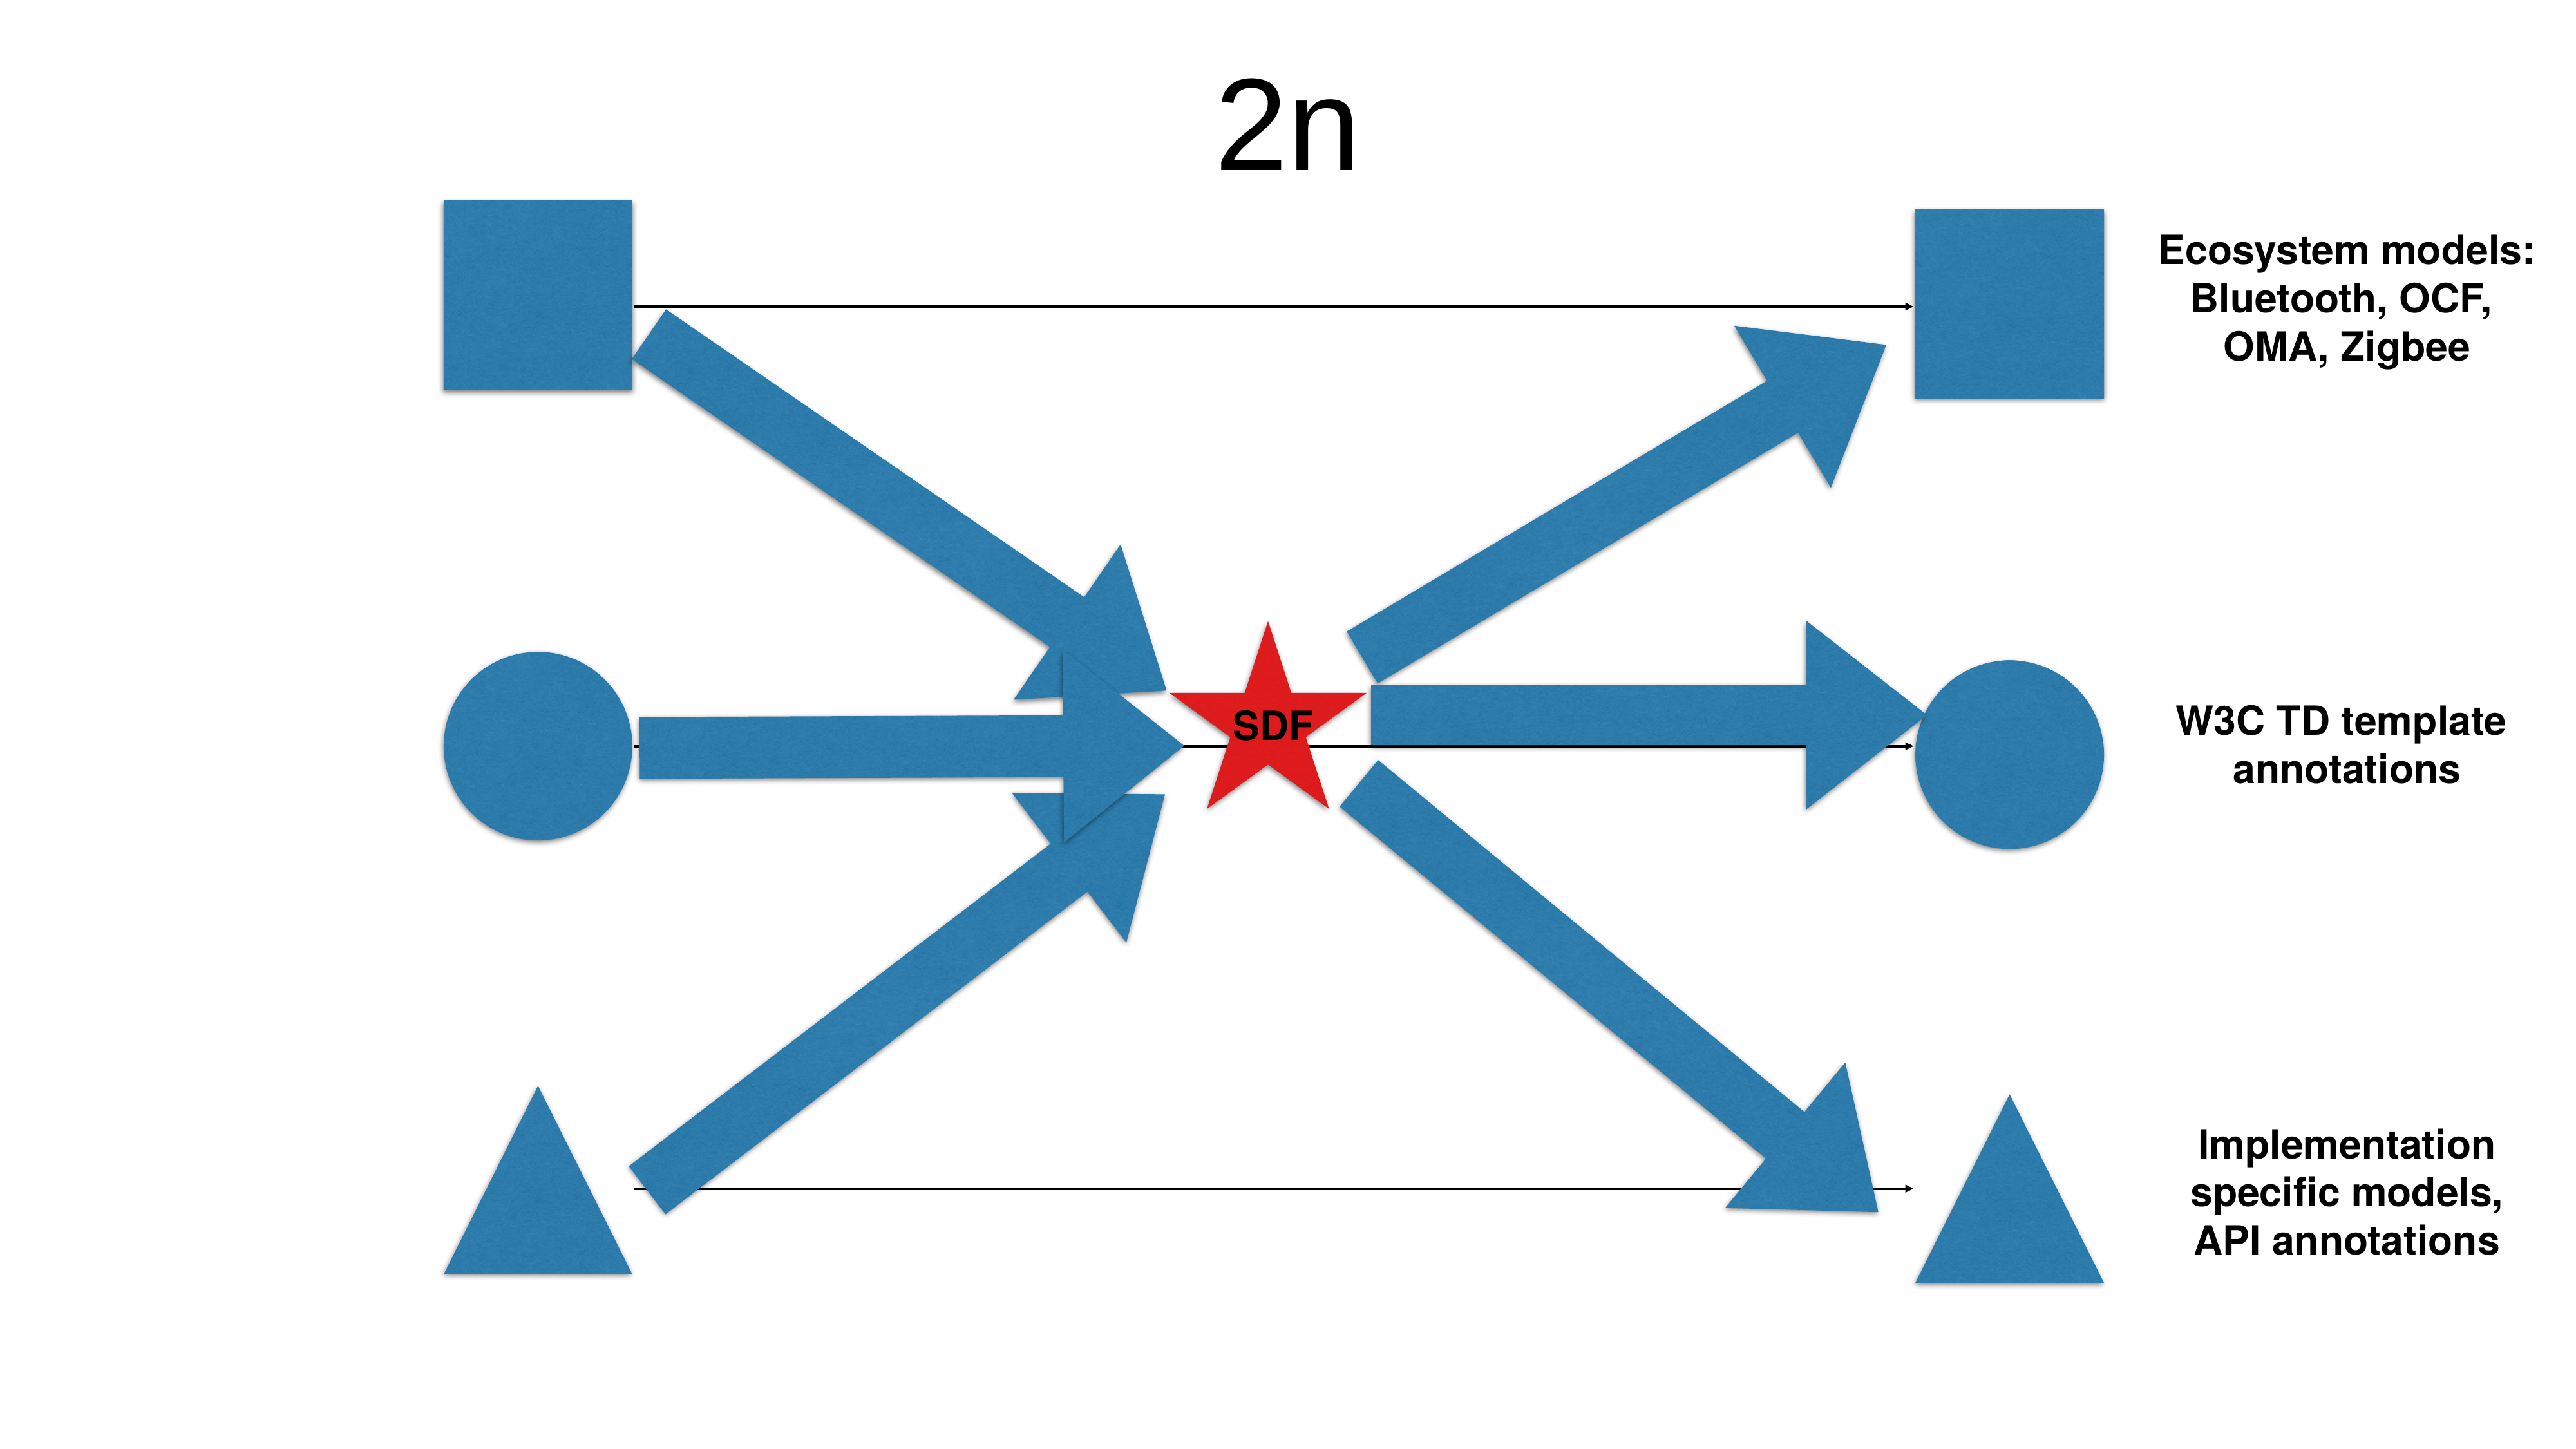

2n

Ecosystem models:
Bluetooth, OCF,
OMA, Zigbee
W3C TD template
annotations
SDF
Implementation
specific models,
API annotations
11